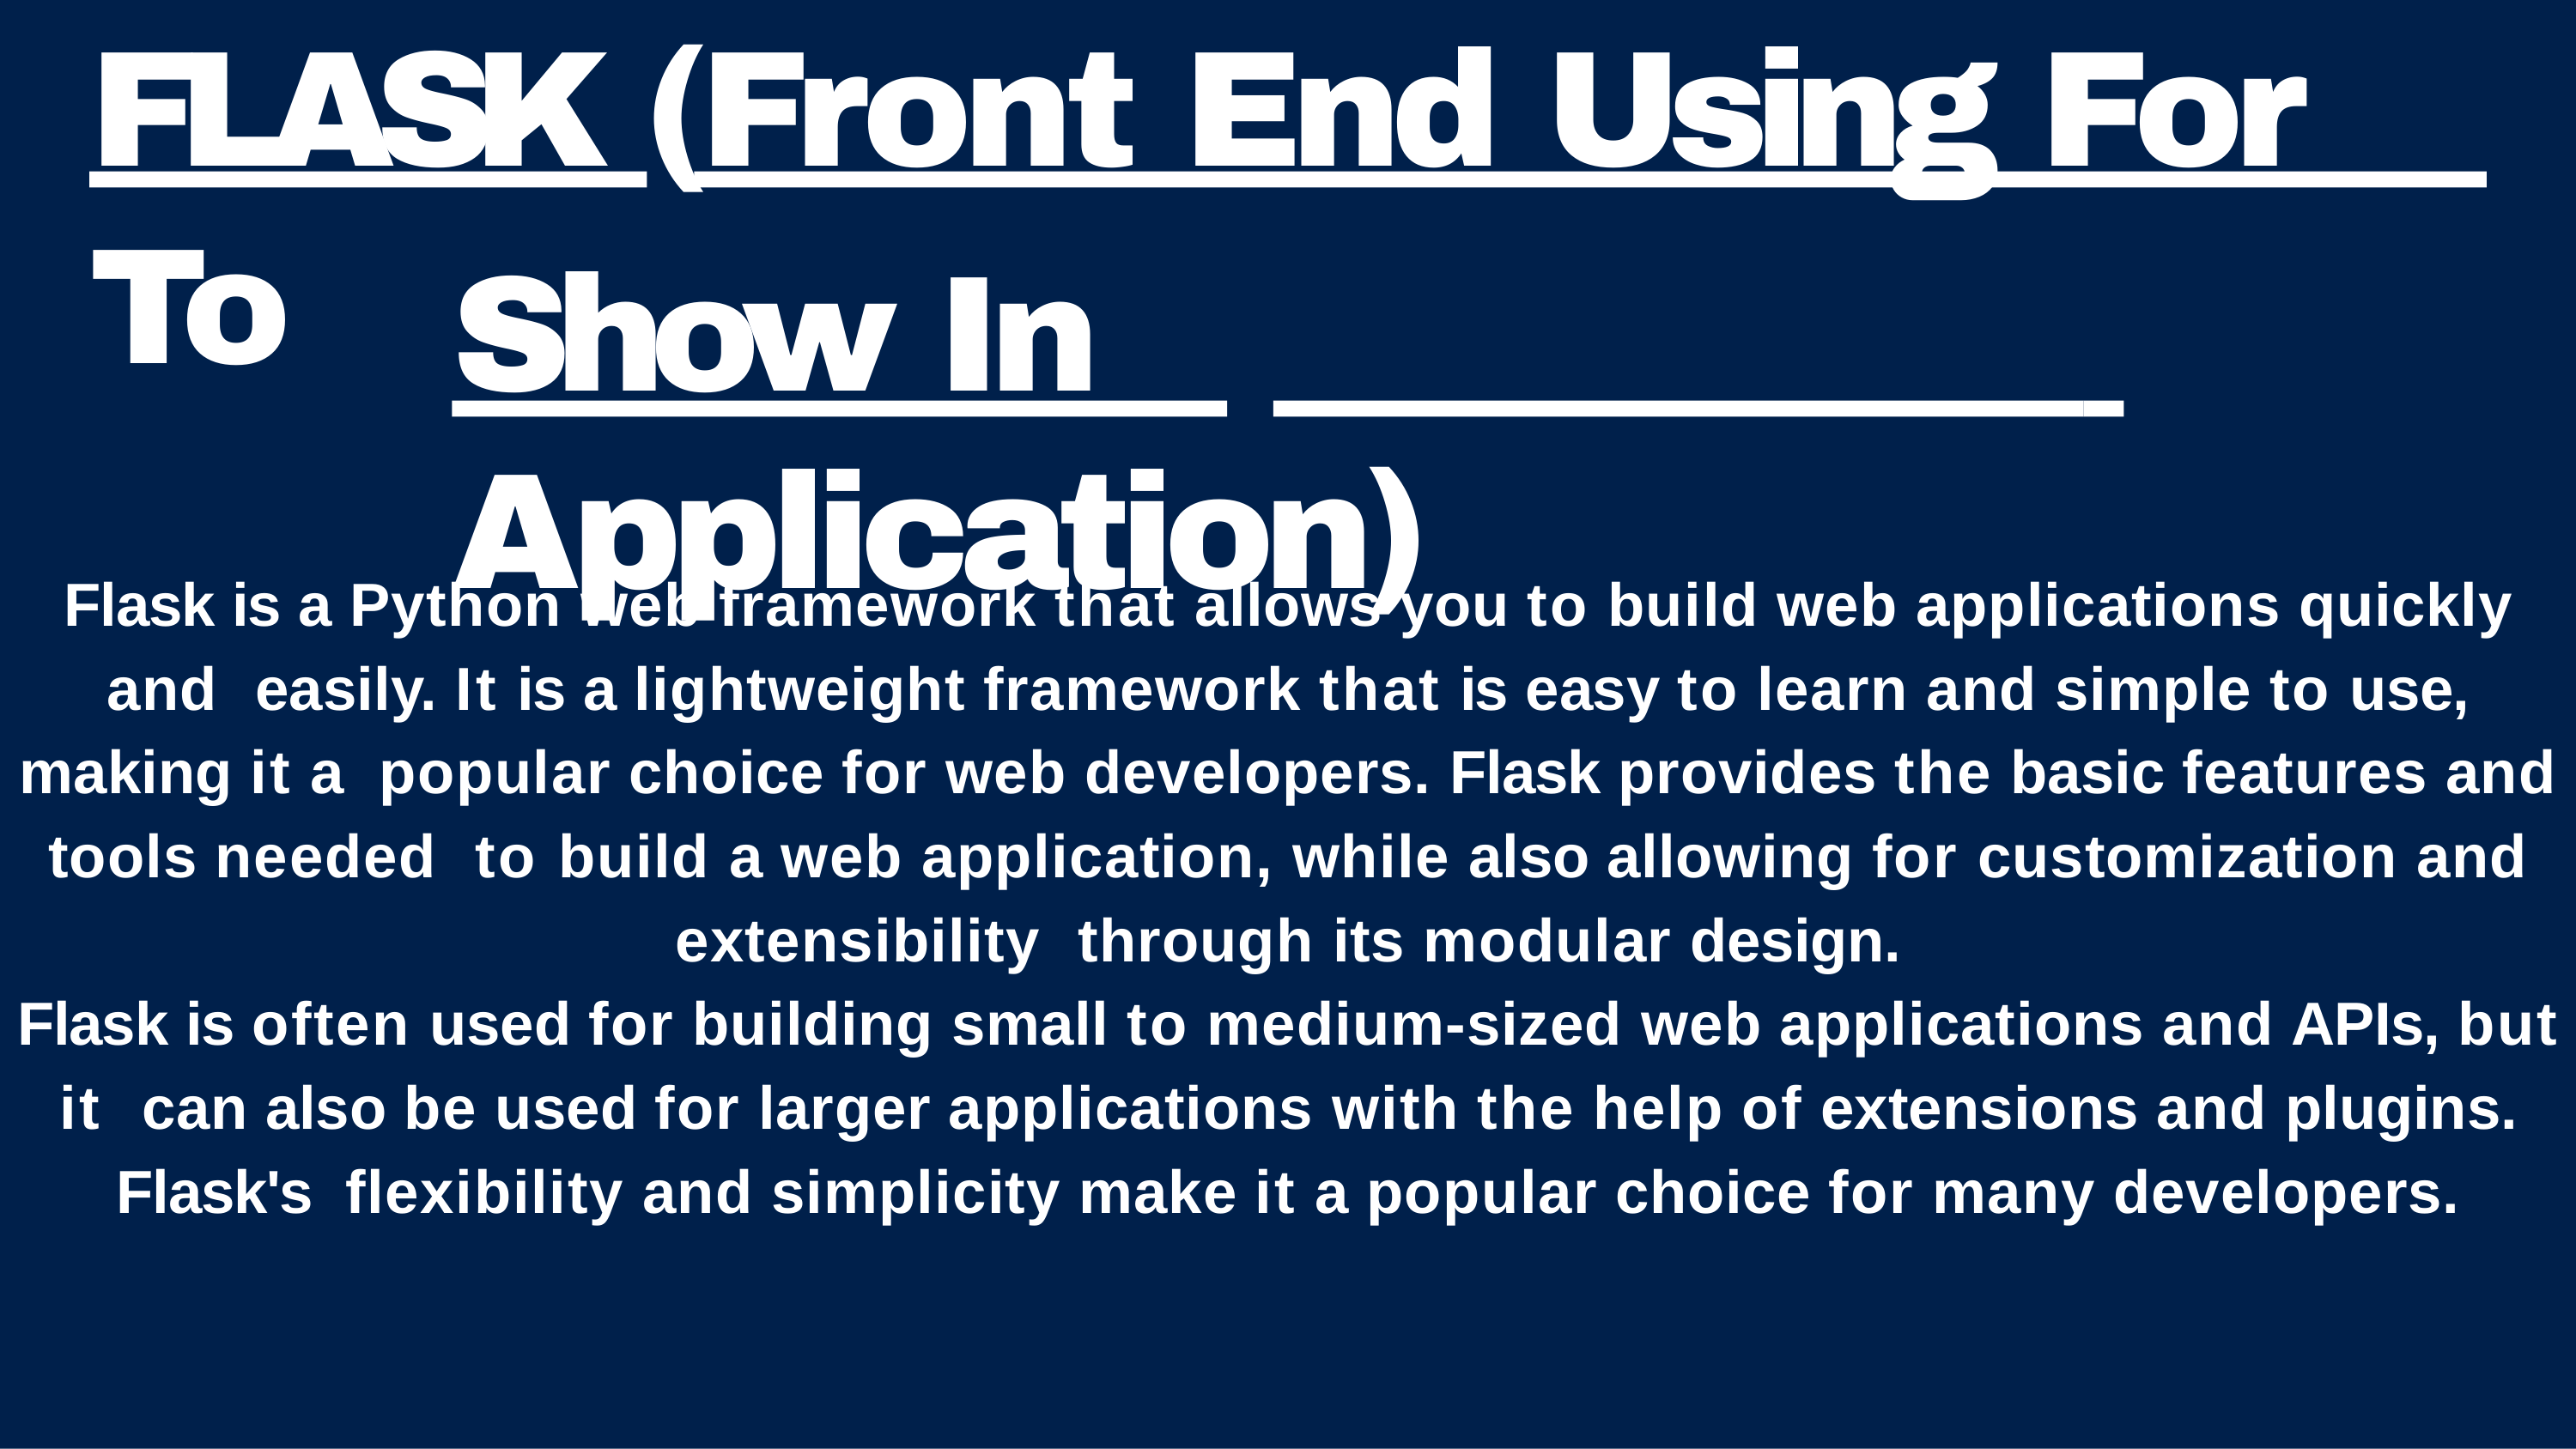

# FLASK (Front End Using For To

Show In Application)

Flask is a Python web framework that allows you to build web applications quickly and  easily. It is a lightweight framework that is easy to learn and simple to use, making it a  popular choice for web developers. Flask provides the basic features and tools needed  to build a web application, while also allowing for customization and extensibility  through its modular design.
Flask is often used for building small to medium-sized web applications and APIs, but it  can also be used for larger applications with the help of extensions and plugins. Flask's  flexibility and simplicity make it a popular choice for many developers.